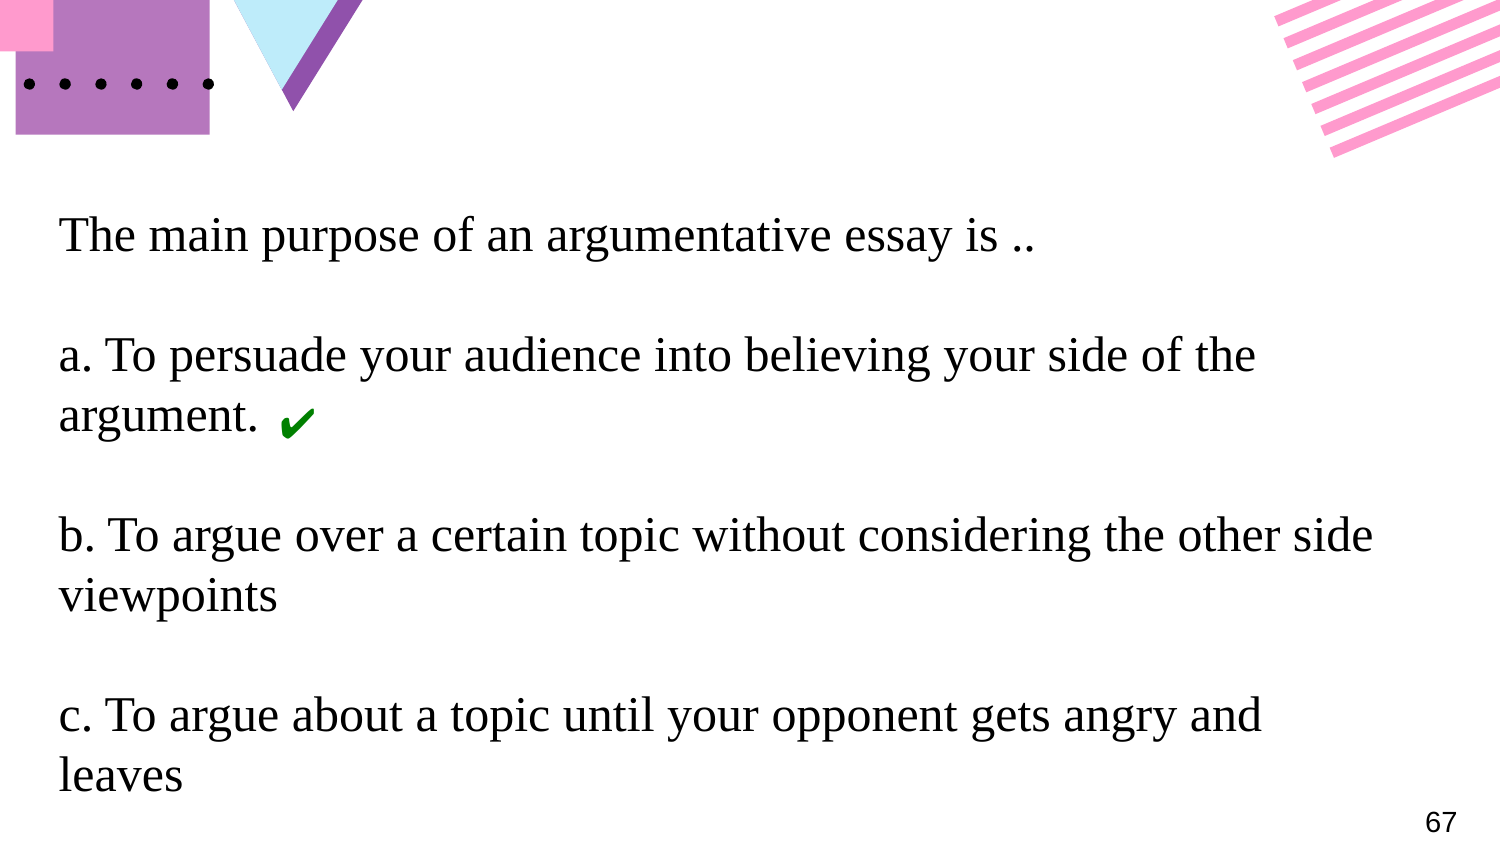

# The main purpose of an argumentative essay is .. a. To persuade your audience into believing your side of the argument. b. To argue over a certain topic without considering the other side viewpoints c. To argue about a topic until your opponent gets angry and leaves
✔
67